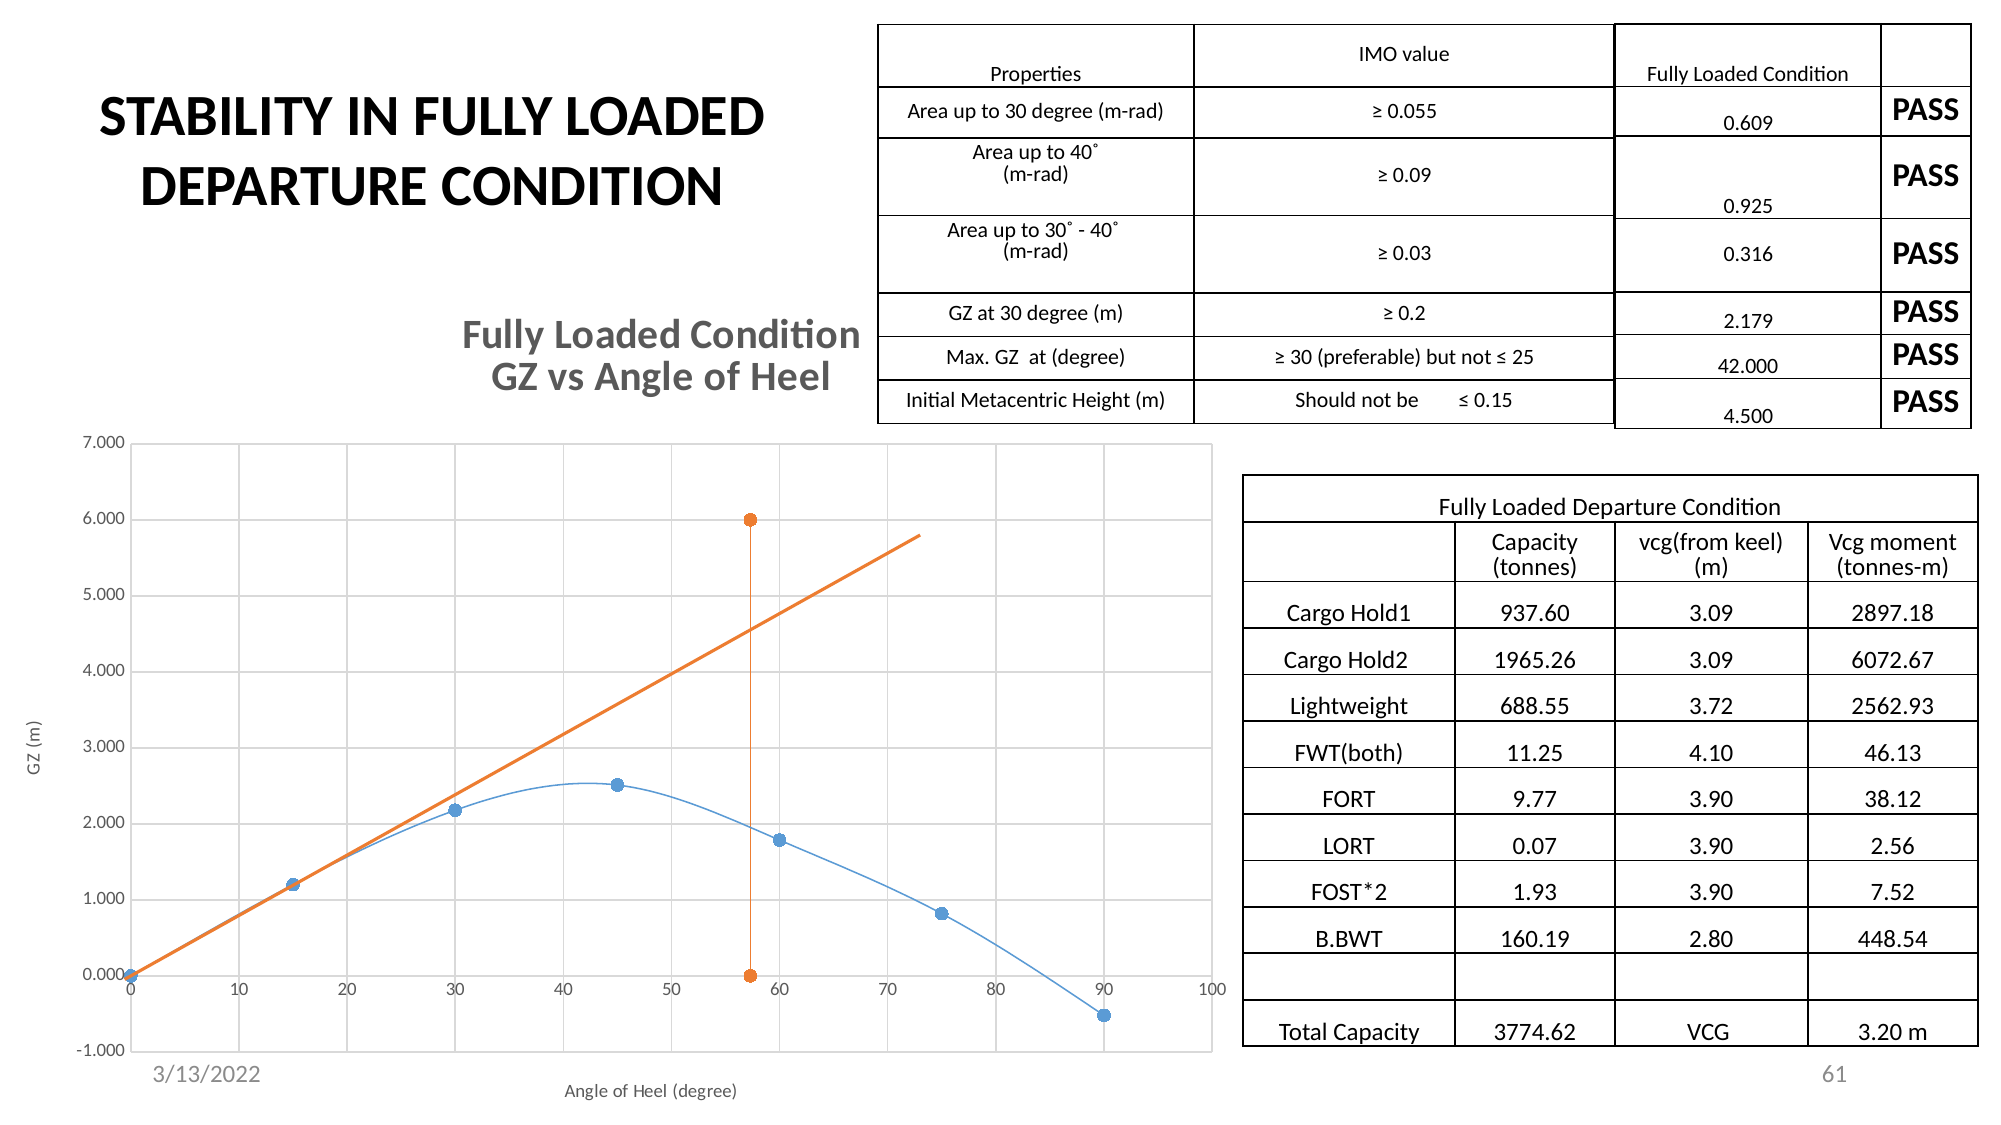

| Fully Loaded Condition |  |
| --- | --- |
| 0.609 | PASS |
| 0.925 | PASS |
| 0.316 | PASS |
| 2.179 | PASS |
| 42.000 | PASS |
| 4.500 | PASS |
| Properties | IMO value |
| --- | --- |
| Area up to 30 degree (m-rad) | ≥ 0.055 |
| Area up to 40˚ (m-rad) | ≥ 0.09 |
| Area up to 30˚ - 40˚ (m-rad) | ≥ 0.03 |
| GZ at 30 degree (m) | ≥ 0.2 |
| Max. GZ at (degree) | ≥ 30 (preferable) but not ≤ 25 |
| Initial Metacentric Height (m) | Should not be ≤ 0.15 |
STABILITY IN FULLY LOADED DEPARTURE CONDITION

### Chart: Fully Loaded Condition
GZ vs Angle of Heel

| Category | Fully Loaded Condition |  |
|---|---|---|
| Fully Loaded Departure Condition |  |  |  |
| --- | --- | --- | --- |
|  | Capacity (tonnes) | vcg(from keel) (m) | Vcg moment (tonnes-m) |
| Cargo Hold1 | 937.60 | 3.09 | 2897.18 |
| Cargo Hold2 | 1965.26 | 3.09 | 6072.67 |
| Lightweight | 688.55 | 3.72 | 2562.93 |
| FWT(both) | 11.25 | 4.10 | 46.13 |
| FORT | 9.77 | 3.90 | 38.12 |
| LORT | 0.07 | 3.90 | 2.56 |
| FOST\*2 | 1.93 | 3.90 | 7.52 |
| B.BWT | 160.19 | 2.80 | 448.54 |
|  |  |  |  |
| Total Capacity | 3774.62 | VCG | 3.20 m |
3/13/2022
61